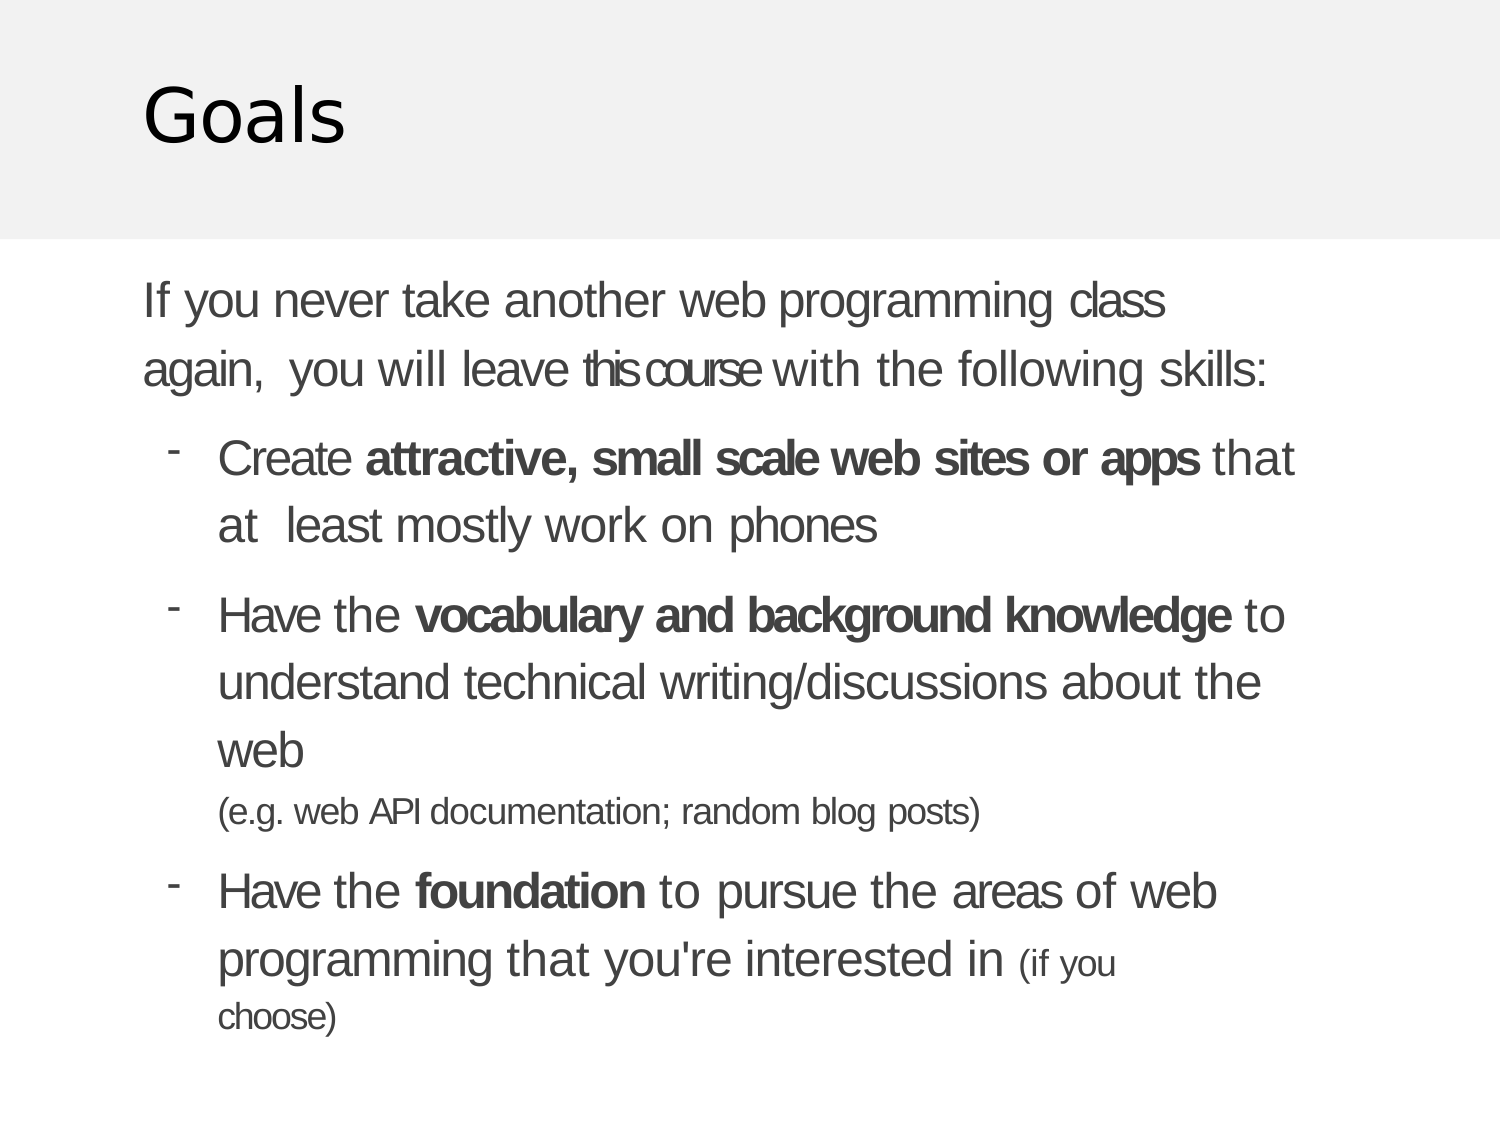

# Goals
If you never take another web programming class again,  you will leave this course with the following skills:
Create attractive, small scale web sites or apps that at  least mostly work on phones
Have the vocabulary and background knowledge to  understand technical writing/discussions about the web
(e.g. web API documentation; random blog posts)
Have the foundation to pursue the areas of web  programming that you're interested in (if you choose)